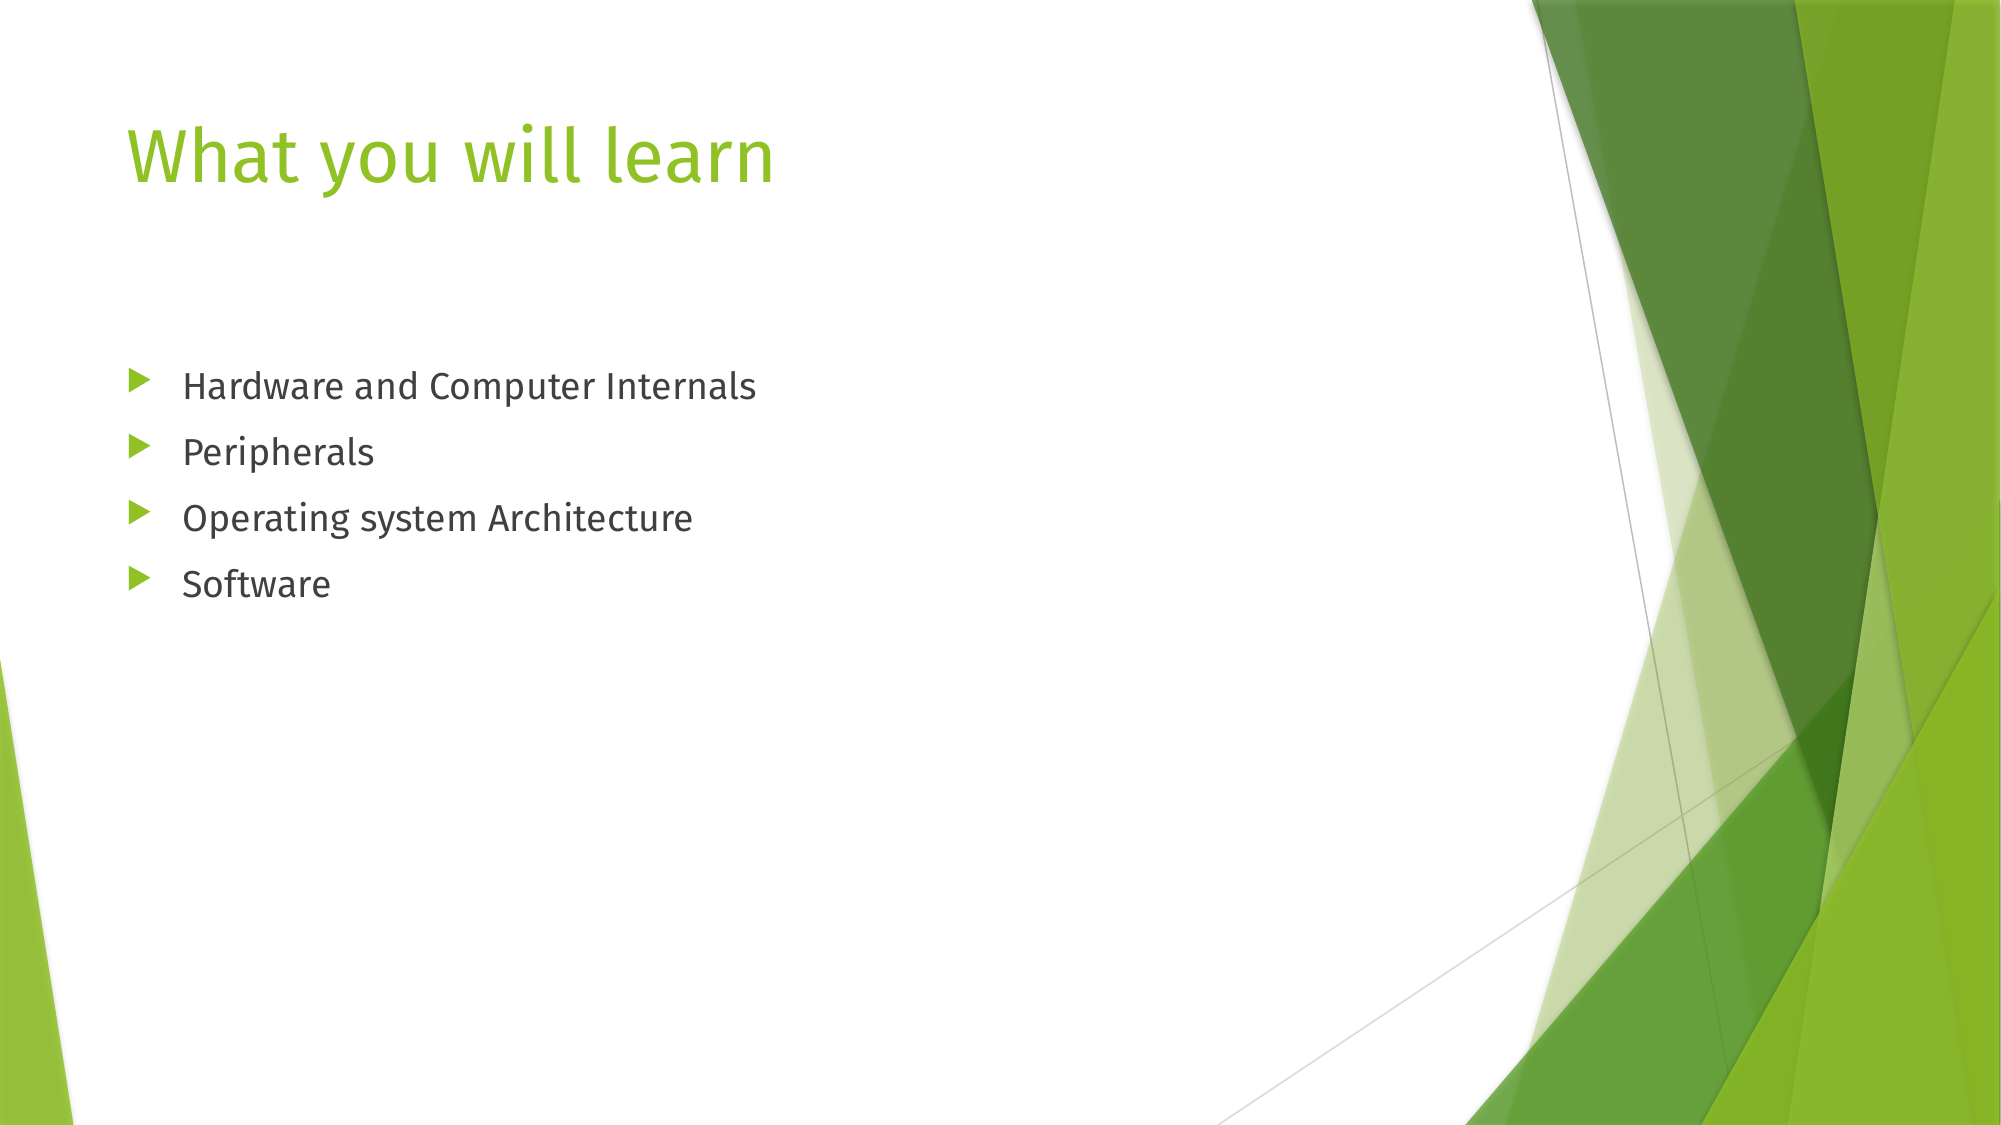

# What you will learn
Hardware and Computer Internals
Peripherals
Operating system Architecture
Software